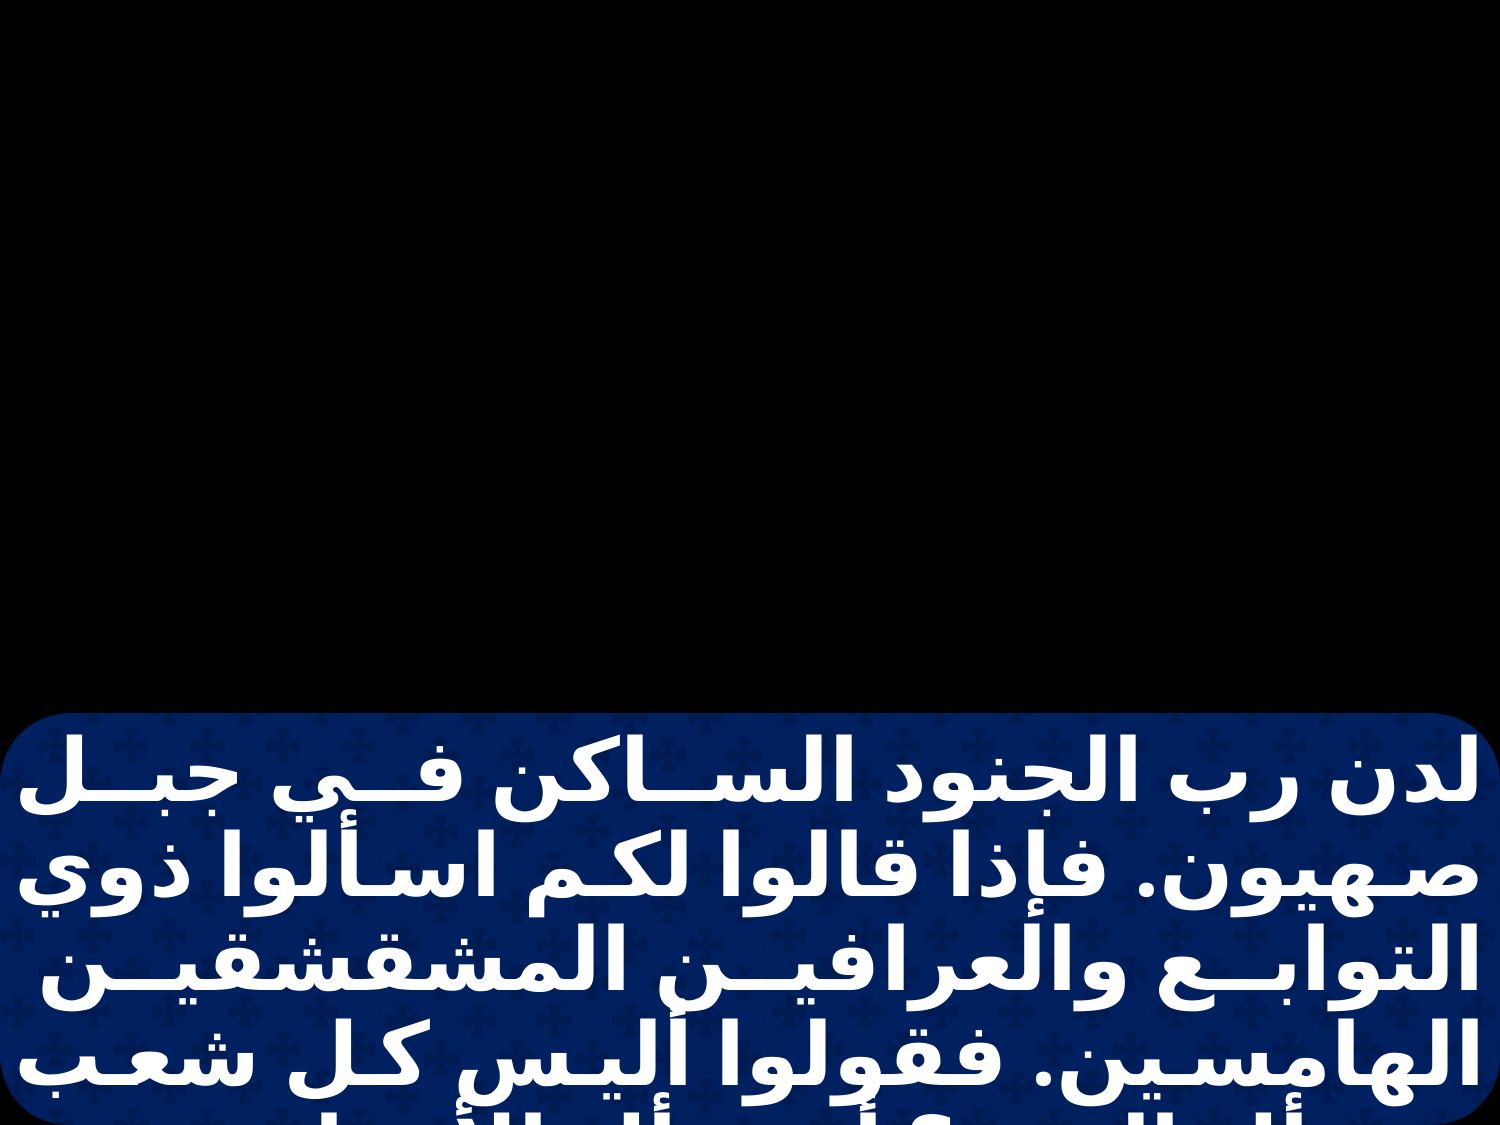

لدن رب الجنود الساكن في جبل صهيون. فإذا قالوا لكم اسألوا ذوي التوابع والعرافين المشقشقين  الهامسين. فقولوا أليس كل شعب يسأل إلهه؟ أيسأل الأموات عن الأحياء؟ بل اسألوا الشريعة والشهادة.